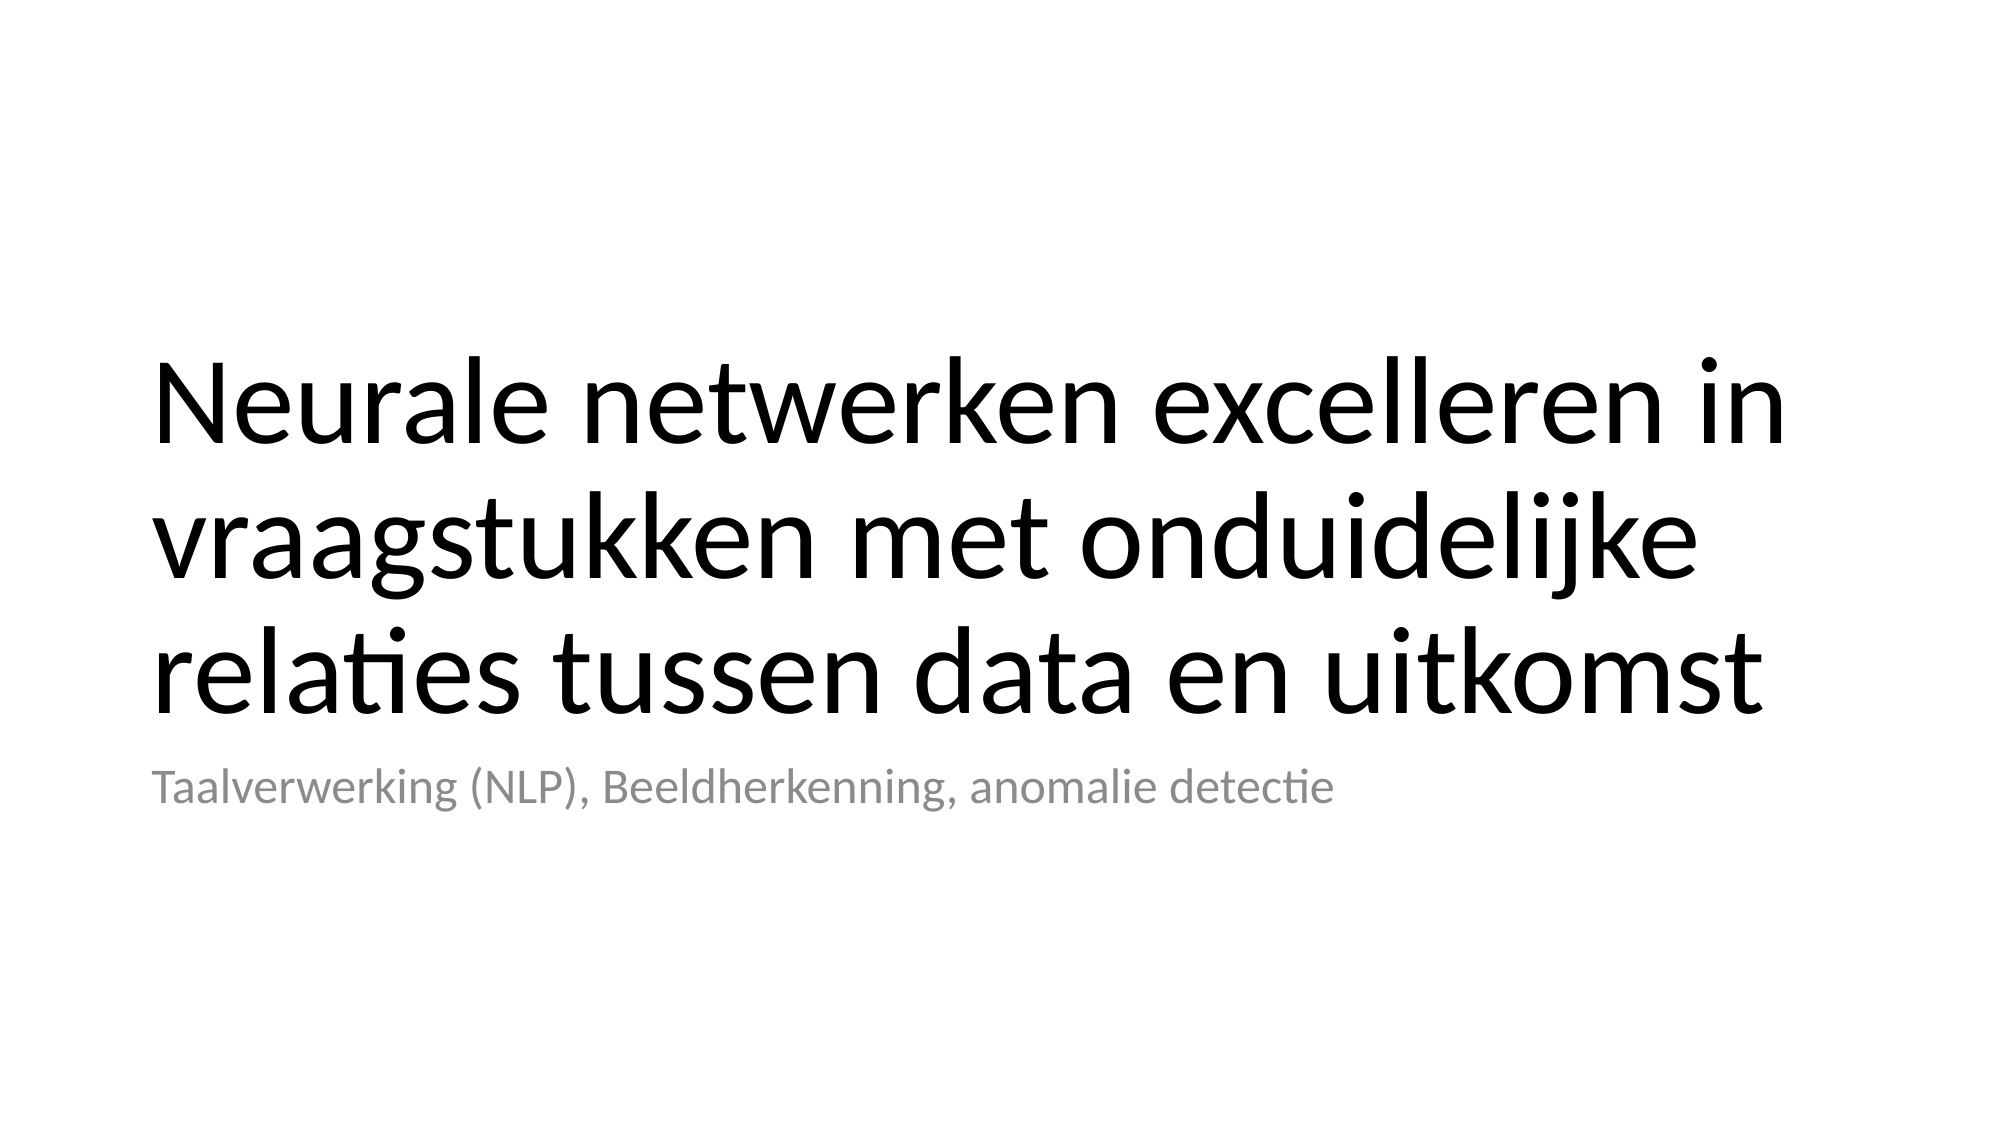

# Neurale netwerken excelleren in vraagstukken met onduidelijke relaties tussen data en uitkomst
Taalverwerking (NLP), Beeldherkenning, anomalie detectie